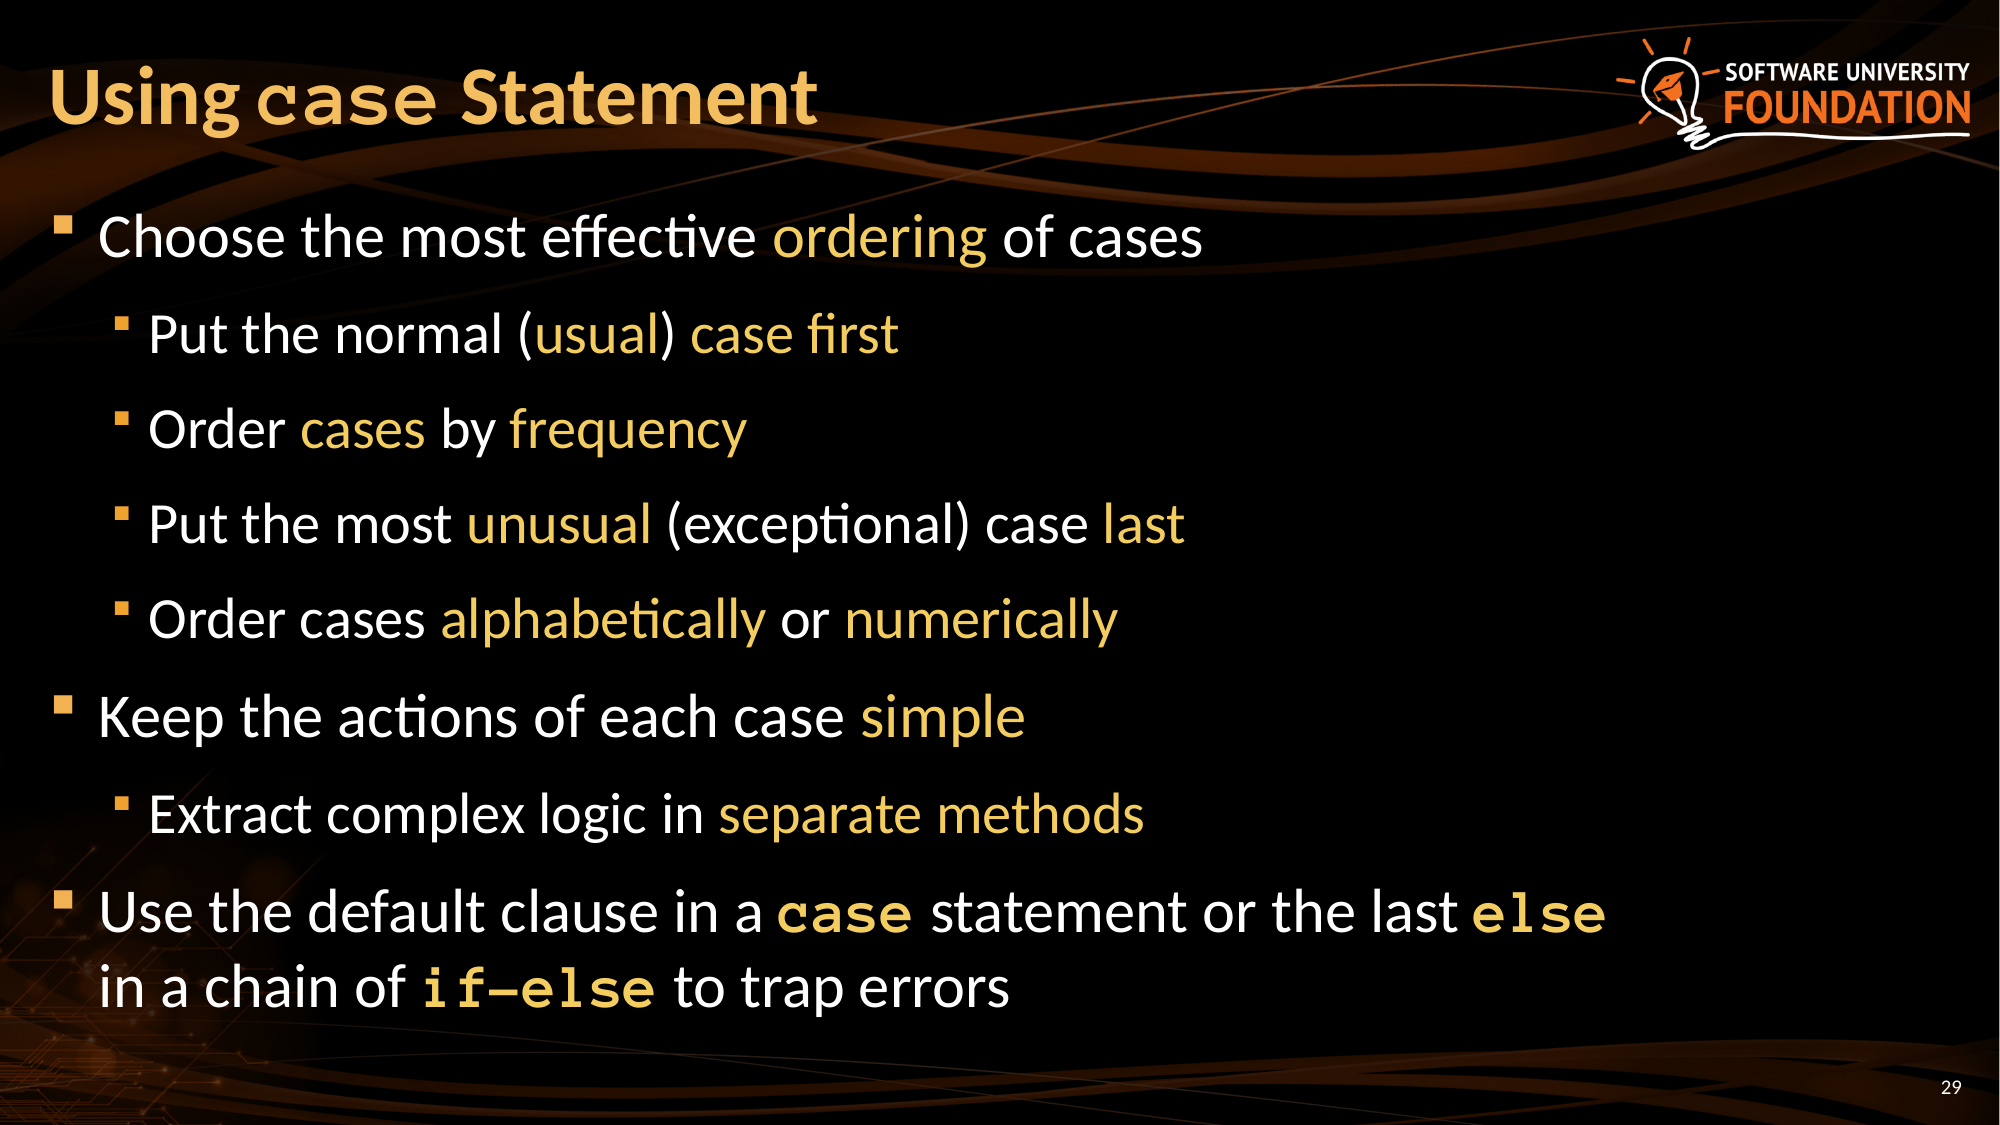

# Using case Statement
Choose the most effective ordering of cases
Put the normal (usual) case first
Order cases by frequency
Put the most unusual (exceptional) case last
Order cases alphabetically or numerically
Keep the actions of each case simple
Extract complex logic in separate methods
Use the default clause in a case statement or the last else
in a chain of if-else to trap errors
29